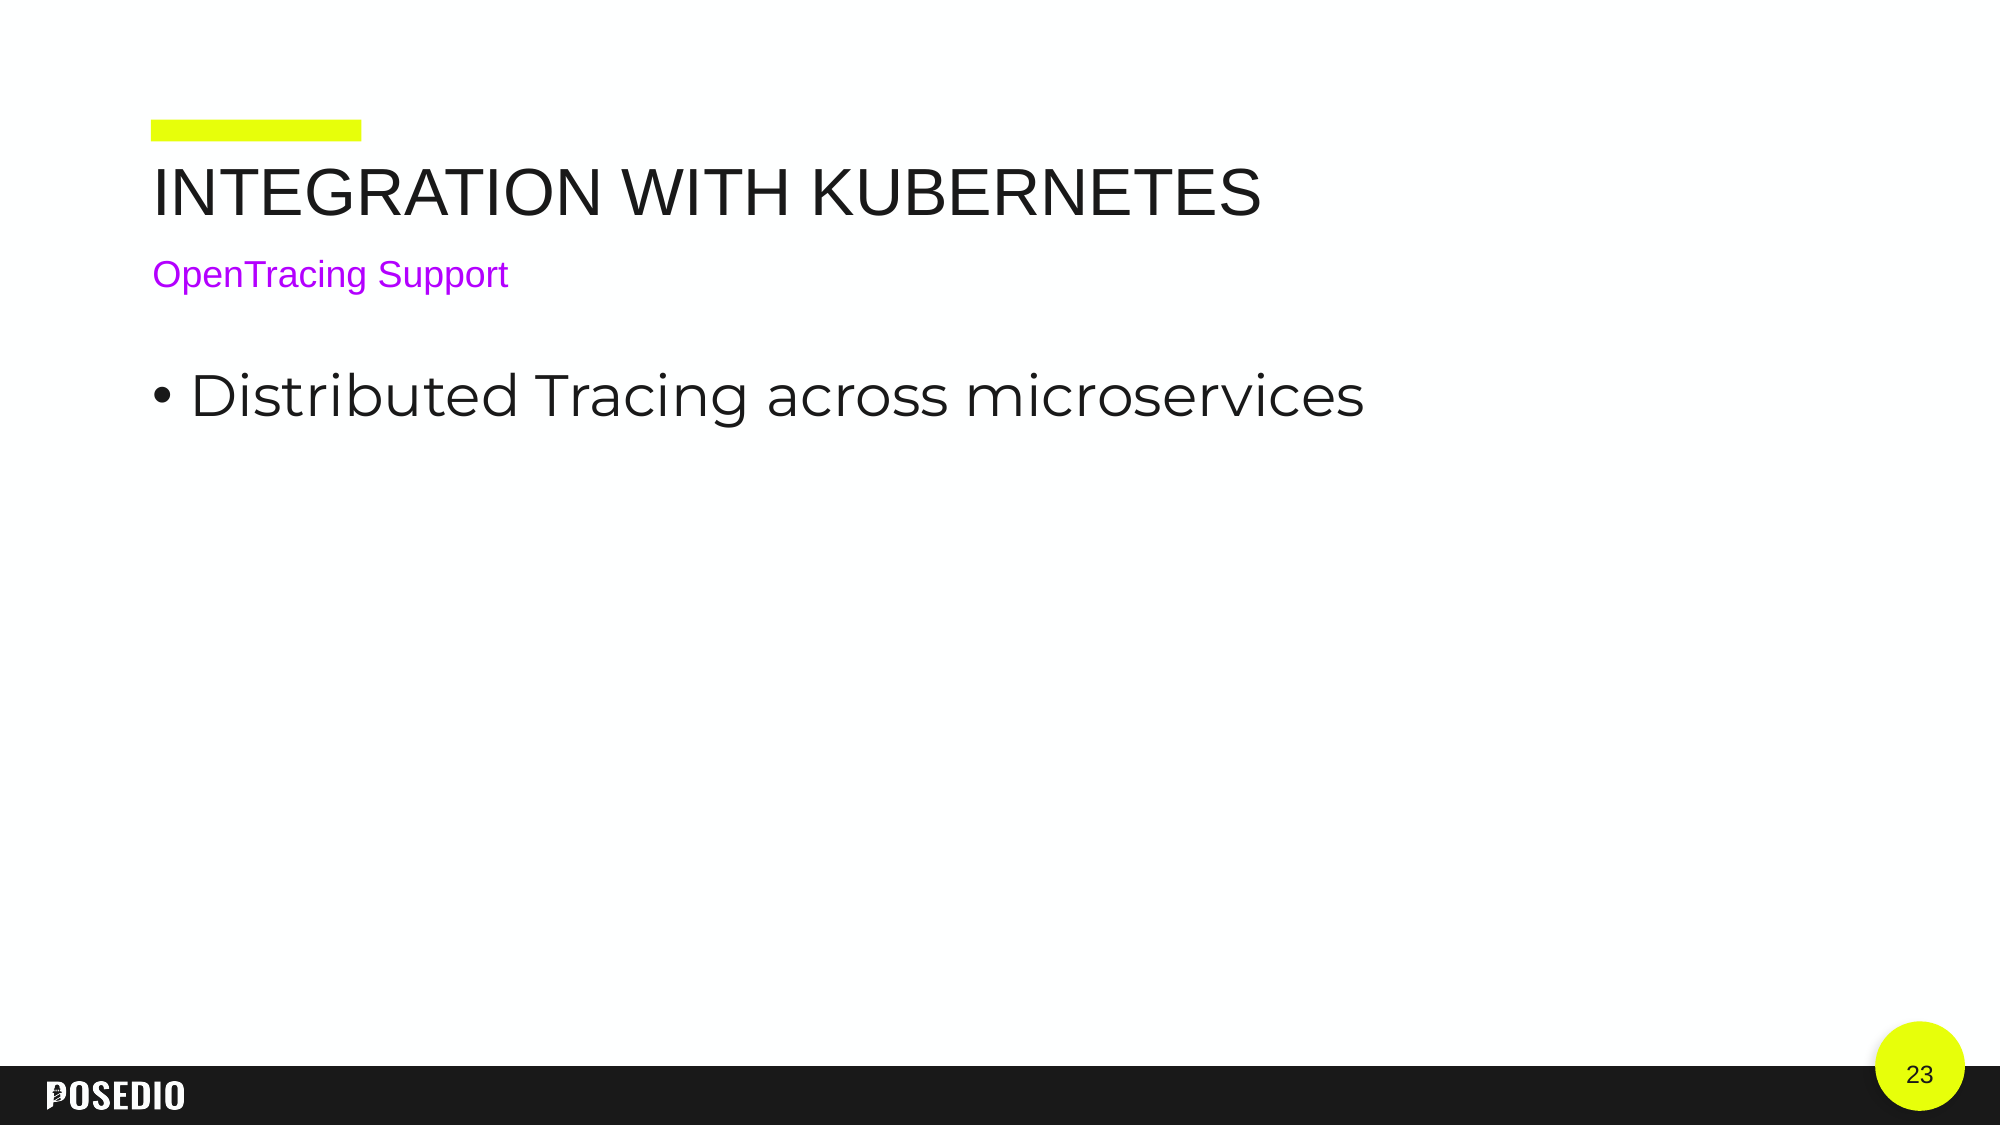

# Integration with Kubernetes
OpenTracing Support
Distributed Tracing across microservices